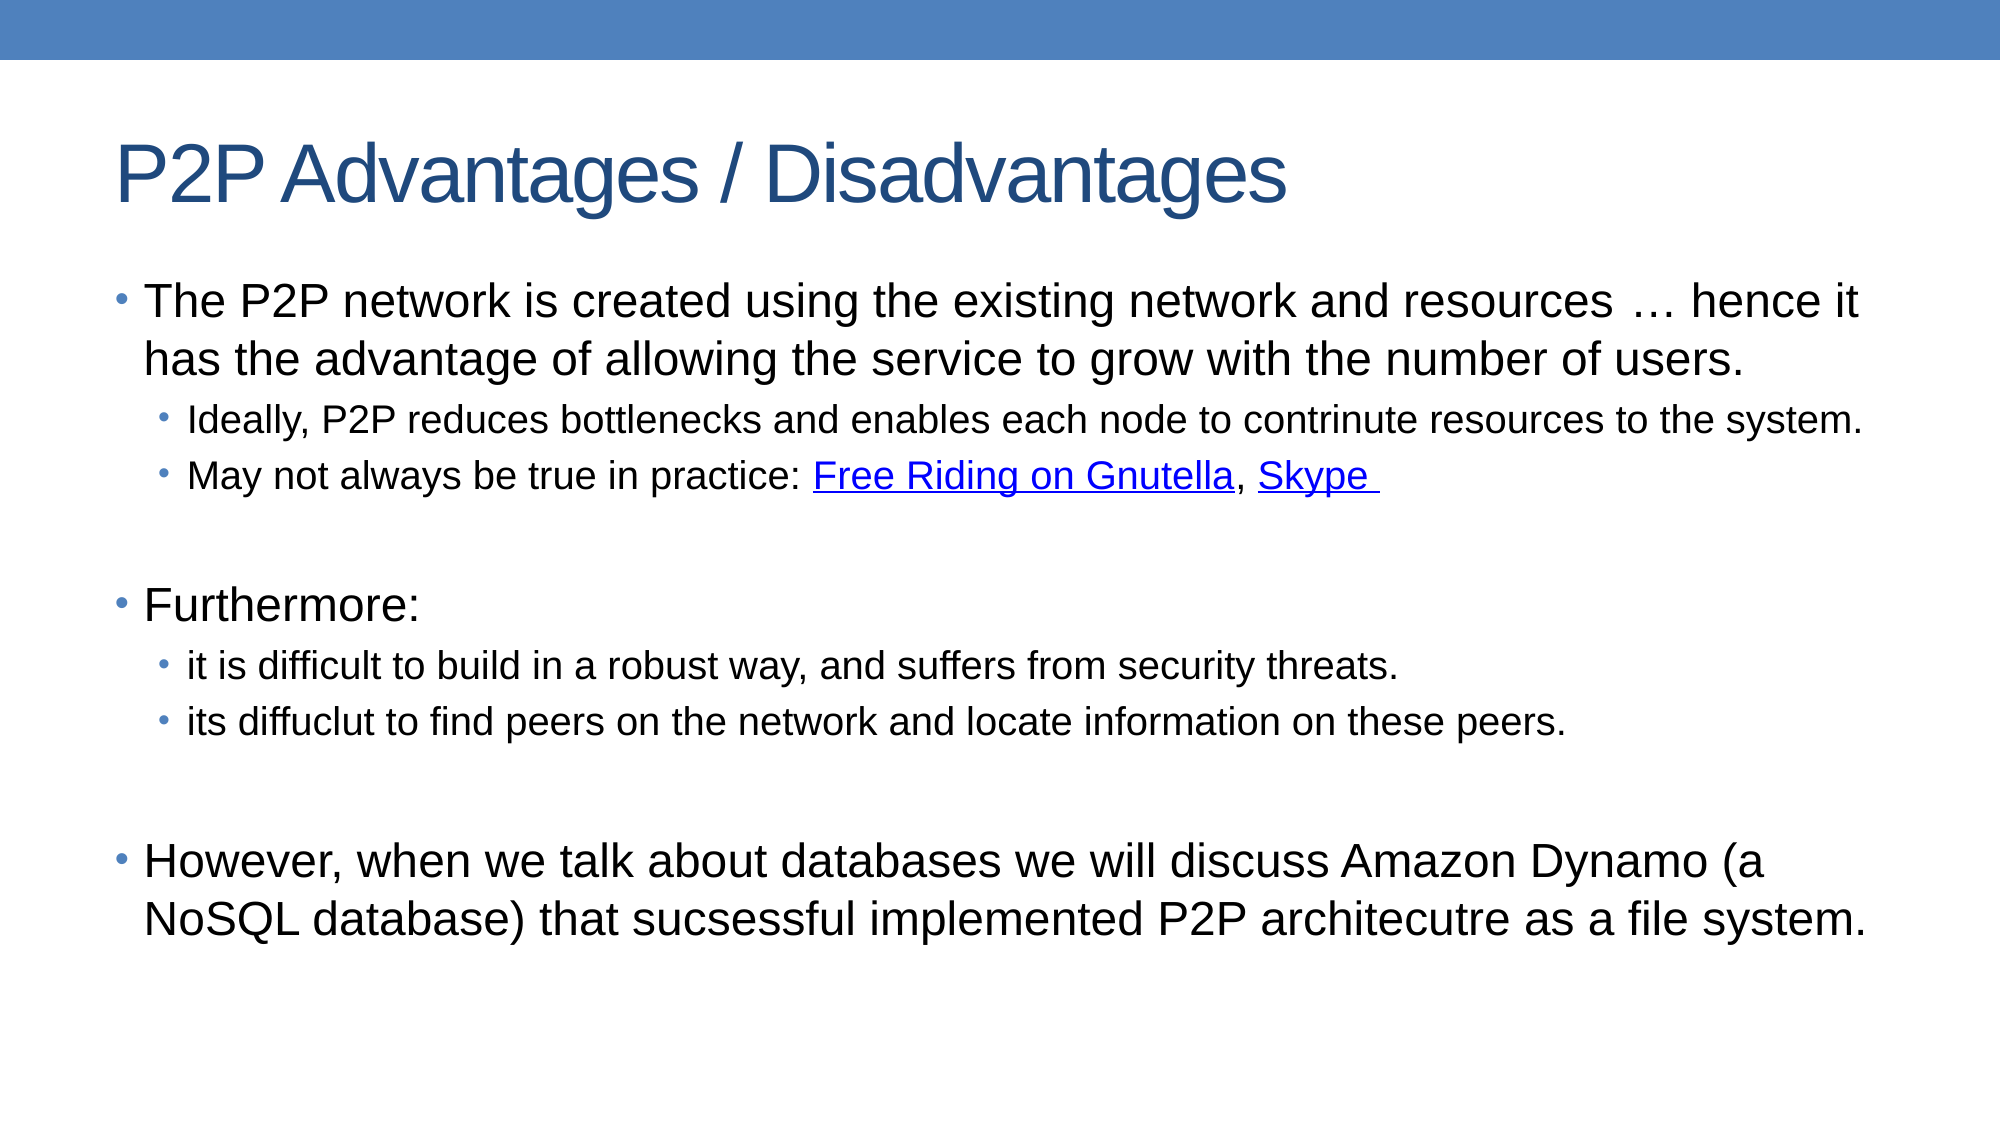

# P2P Advantages / Disadvantages
The P2P network is created using the existing network and resources … hence it has the advantage of allowing the service to grow with the number of users.
Ideally, P2P reduces bottlenecks and enables each node to contrinute resources to the system.
May not always be true in practice: Free Riding on Gnutella, Skype

Furthermore:
it is difficult to build in a robust way, and suffers from security threats.
its diffuclut to find peers on the network and locate information on these peers.

However, when we talk about databases we will discuss Amazon Dynamo (a NoSQL database) that sucsessful implemented P2P architecutre as a file system.